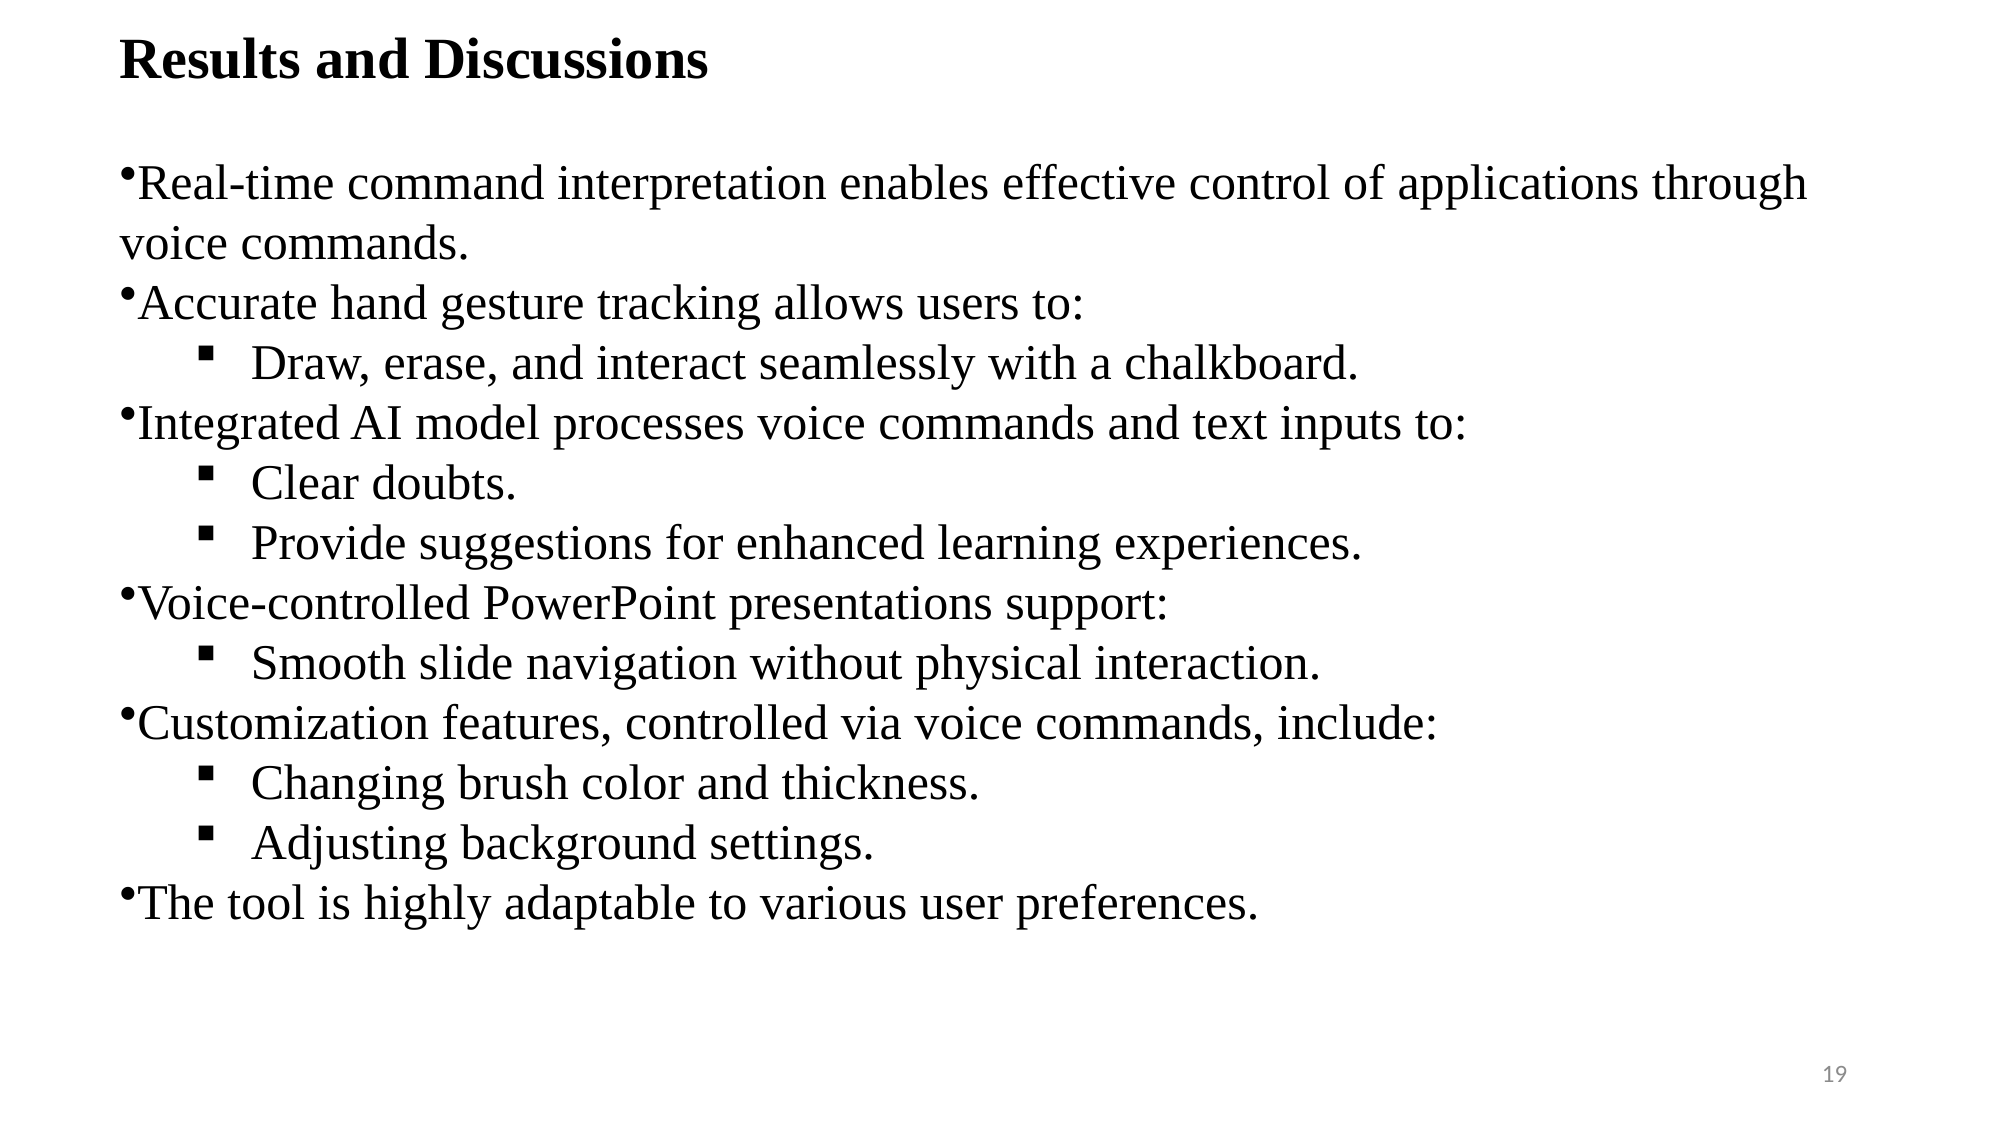

# Results and Discussions

Real-time command interpretation enables effective control of applications through voice commands.
Accurate hand gesture tracking allows users to:
Draw, erase, and interact seamlessly with a chalkboard.
Integrated AI model processes voice commands and text inputs to:
Clear doubts.
Provide suggestions for enhanced learning experiences.
Voice-controlled PowerPoint presentations support:
Smooth slide navigation without physical interaction.
Customization features, controlled via voice commands, include:
Changing brush color and thickness.
Adjusting background settings.
The tool is highly adaptable to various user preferences.

19